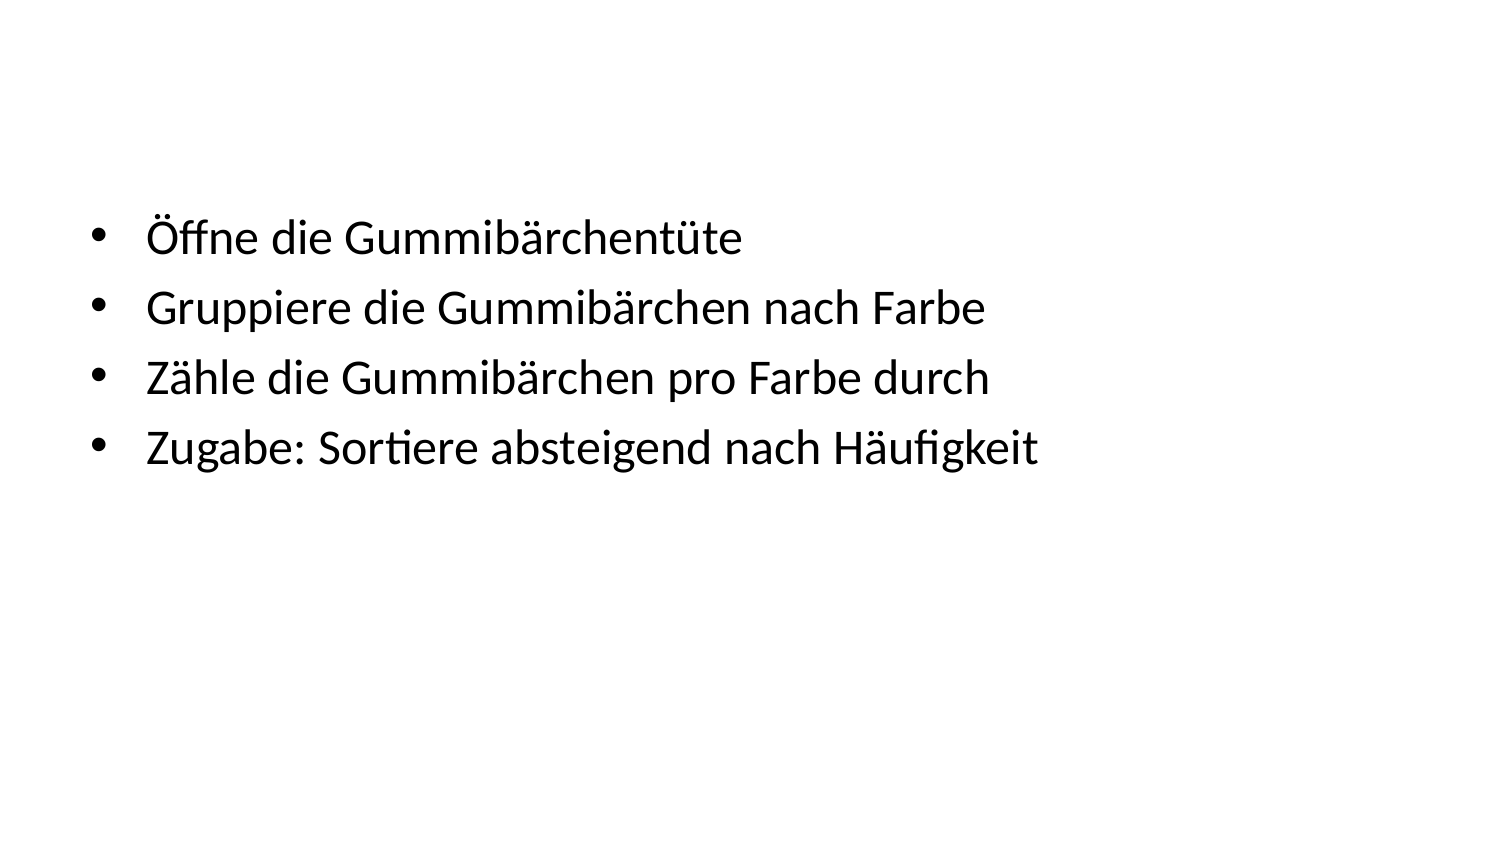

Öffne die Gummibärchentüte
Gruppiere die Gummibärchen nach Farbe
Zähle die Gummibärchen pro Farbe durch
Zugabe: Sortiere absteigend nach Häufigkeit